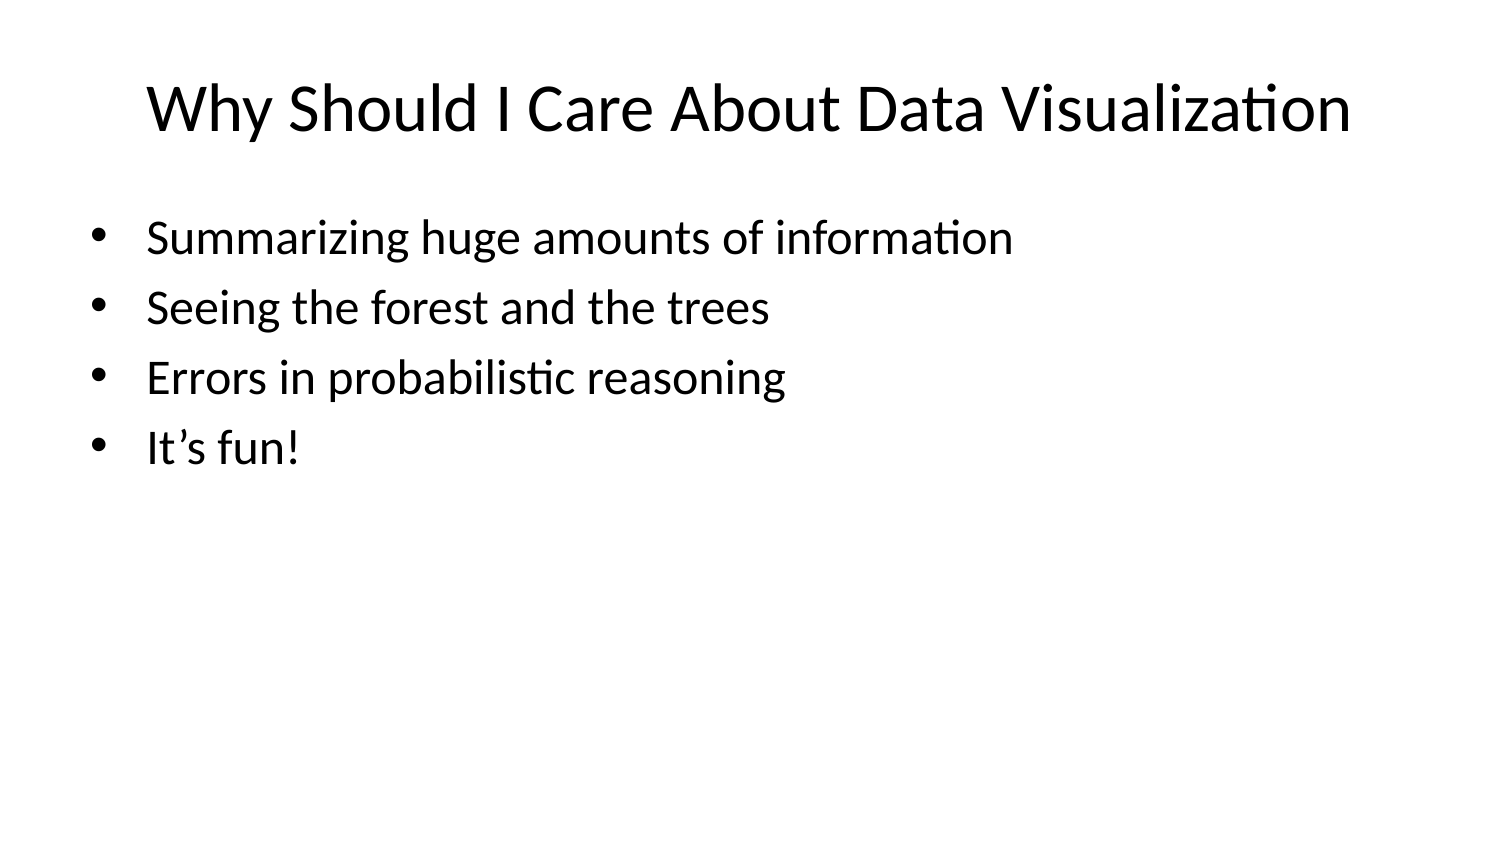

# Why Should I Care About Data Visualization
Summarizing huge amounts of information
Seeing the forest and the trees
Errors in probabilistic reasoning
It’s fun!